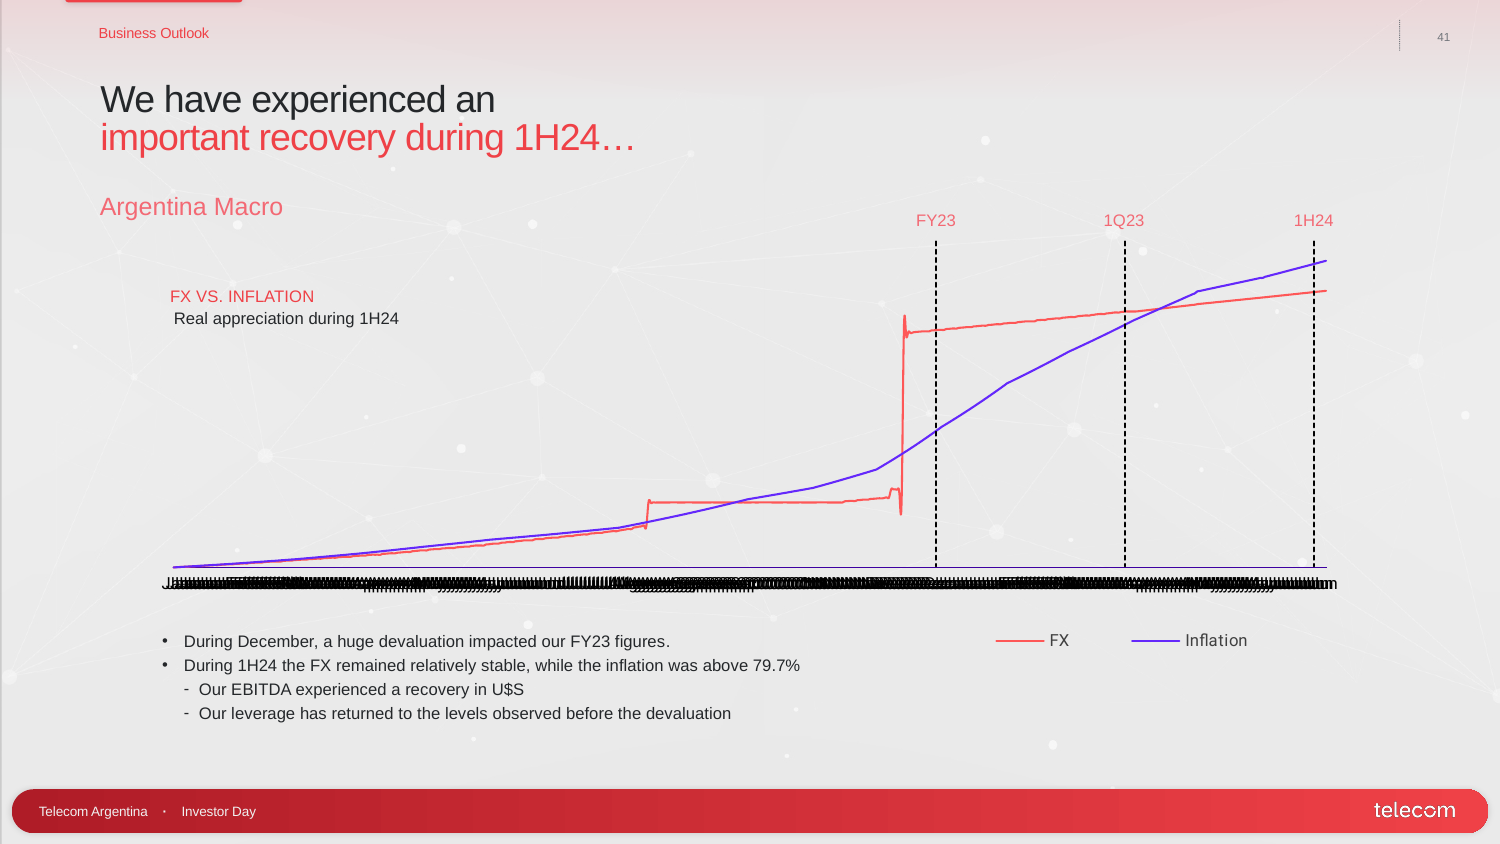

We have experienced an
important recovery during 1H24…
Argentina Macro
FY23
1Q23
1H24

### Chart

| Category | FX | Inflation |
|---|---|---|
| Jan | 100.0 | 100.19122820878357 |
| Jan | 100.5588168886882 | 100.38282209984548 |
| Jan | 100.67735380447054 | 100.57478237247341 |
| Jan | 100.84669225558818 | 100.76710972729227 |
| Jan | 101.0047414766313 | 100.95980486626674 |
| Jan | 101.17972454278619 | 101.15286849270389 |
| Jan | 101.17972454278619 | 101.34630131125569 |
| Jan | 101.17972454278619 | 101.5401040279216 |
| Jan | 101.65387220591555 | 101.73427735005117 |
| Jan | 101.81756604199595 | 101.92882198634658 |
| Jan | 101.98125987807632 | 102.12373864686526 |
| Jan | 102.15059832919395 | 102.31902804302247 |
| Jan | 102.3199367803116 | 102.5146908875939 |
| Jan | 102.3199367803116 | 102.71072789471826 |
| Jan | 102.3199367803116 | 102.9071397798999 |
| Jan | 102.84488597877623 | 103.1039272600114 |
| Jan | 103.00857981485663 | 103.30109105329623 |
| Jan | 103.18920749604877 | 103.49863187937133 |
| Jan | 103.3585459471664 | 103.69655045922975 |
| Jan | 103.55046285843305 | 103.89484751524328 |
| Jan | 103.55046285843305 | 104.09352377116511 |
| Jan | 103.55046285843305 | 104.2925799521324 |
| Jan | 104.06976744186048 | 104.49201678466903 |
| Jan | 104.25039512305261 | 104.69183499668819 |
| Jan | 104.44231203431926 | 104.892035317495 |
| Jan | 104.60600587039963 | 105.09261847778927 |
| Jan | 104.76969970648003 | 105.2935852096681 |
| Jan | 104.76969970648003 | 105.49493624662854 |
| Jan | 104.76969970648003 | 105.69667232357034 |
| Jan | 105.3059381350192 | 105.89879417679855 |
| Jan | 105.55430119665839 | 106.10130254402624 |
| Feb | 105.71799503273876 | 106.32387294515728 |
| Feb | 105.8760442537819 | 106.54691023578233 |
| Feb | 106.13005193045835 | 106.77041539530298 |
| Feb | 106.13005193045835 | 106.99438940517527 |
| Feb | 106.13005193045835 | 107.21883324891412 |
| Feb | 106.74531496951909 | 107.44374791209755 |
| Feb | 106.97674418604652 | 107.66913438237103 |
| Feb | 107.1630164822759 | 107.89499364945186 |
| Feb | 107.36622262361708 | 108.12132670513347 |
| Feb | 107.5355610747347 | 108.3481345432898 |
| Feb | 107.5355610747347 | 108.57541815987965 |
| Feb | 107.5355610747347 | 108.80317855295104 |
| Feb | 108.17904718898173 | 109.03141672264564 |
| Feb | 108.37096410024839 | 109.26013367120312 |
| Feb | 108.59110408670129 | 109.48933040296558 |
| Feb | 108.84511176337774 | 109.71900792438191 |
| Feb | 109.0483179047189 | 109.94916724401227 |
| Feb | 109.0483179047189 | 110.1798093725325 |
| Feb | 109.0483179047189 | 110.41093532273852 |
| Feb | 109.0483179047189 | 110.64254610955085 |
| Feb | 109.0483179047189 | 110.87464275001898 |
| Feb | 110.04177015127567 | 111.10722626332591 |
| Feb | 110.24497629261685 | 111.3402976707926 |
| Feb | 110.45382704899527 | 111.57385799588242 |
| Feb | 110.45382704899527 | 111.80790826420571 |
| Feb | 110.45382704899527 | 112.04244950352424 |
| Feb | 111.09166854820502 | 112.27748274375571 |
| Feb | 111.28358545947168 | 112.51300901697833 |
| Mar | 111.52065929103634 | 112.78698622710478 |
| Mar | 111.68999774215398 | 113.06163059129922 |
| Mar | 111.92142695868141 | 113.33694373412946 |
| Mar | 111.92142695868141 | 113.61292728411922 |
| Mar | 111.92142695868141 | 113.88958287375779 |
| Mar | 112.51975615263039 | 114.1669121395097 |
| Mar | 112.71167306389704 | 114.4449167218244 |
| Mar | 112.86407766990291 | 114.72359826514591 |
| Mar | 113.09550688643036 | 115.00295841792264 |
| Mar | 113.30435764280875 | 115.28299883261705 |
| Mar | 113.30435764280875 | 115.56372116571549 |
| Mar | 113.30435764280875 | 115.84512707773794 |
| Mar | 113.94219914201852 | 116.1272182332479 |
| Mar | 114.06073605780085 | 116.40999630086219 |
| Mar | 114.33732219462634 | 116.69346295326082 |
| Mar | 114.551817566042 | 116.97761986719692 |
| Mar | 114.7776021675322 | 117.2624687235066 |
| Mar | 114.7776021675322 | 117.54801120711895 |
| Mar | 114.7776021675322 | 117.83424900706596 |
| Mar | 115.44931135696545 | 118.12118381649258 |
| Mar | 115.72589749379094 | 118.40881733266663 |
| Mar | 115.9291036351321 | 118.69715125698893 |
| Mar | 116.15488823662226 | 118.98618729500335 |
| Mar | 116.15488823662226 | 119.27592715640684 |
| Mar | 116.15488823662226 | 119.5663725550596 |
| Mar | 116.15488823662226 | 119.85752520899521 |
| Mar | 117.080605102732 | 120.1493868404308 |
| Mar | 117.31767893429668 | 120.44195917577717 |
| Mar | 117.5773312260104 | 120.7352439456491 |
| Mar | 117.74102506209077 | 121.02924288487553 |
| Mar | 117.97809889365544 | 121.32395773250983 |
| Apr | 117.97809889365544 | 121.64522614970043 |
| Apr | 117.97809889365544 | 121.96734529248403 |
| Apr | 118.74576653872207 | 122.29031741360004 |
| Apr | 118.9771957552495 | 122.6141447717532 |
| Apr | 119.2255588168887 | 122.93882963162937 |
| Apr | 119.2255588168887 | 123.26437426391132 |
| Apr | 119.2255588168887 | 123.59078094529464 |
| Apr | 119.2255588168887 | 123.91805195850365 |
| Apr | 119.2255588168887 | 124.24618959230742 |
| Apr | 120.4504402799729 | 124.57519614153566 |
| Apr | 120.6592910363513 | 124.90507390709487 |
| Apr | 120.93023255813955 | 125.23582519598443 |
| Apr | 121.17859561977873 | 125.56745232131264 |
| Apr | 121.4156694513434 | 125.89995760231302 |
| Apr | 121.4156694513434 | 126.23334336436044 |
| Apr | 121.4156694513434 | 126.5676119389874 |
| Apr | 122.138180176112 | 126.90276566390037 |
| Apr | 122.45427861819824 | 127.23880688299612 |
| Apr | 122.75908783020996 | 127.57573794637807 |
| Apr | 123.04696319710997 | 127.91356121037282 |
| Apr | 123.3517724091217 | 128.25227903754654 |
| Apr | 123.3517724091217 | 128.59189379672154 |
| Apr | 123.3517724091217 | 128.93240786299276 |
| Apr | 124.30006773538045 | 129.27382361774454 |
| Apr | 124.67261232783923 | 129.61614344866712 |
| Apr | 125.06773538044705 | 129.9593697497734 |
| Apr | 125.310453827049 | 130.3035049214157 |
| Apr | 125.69428764958231 | 130.6485513703025 |
| Apr | 125.69428764958231 | 130.99451150951526 |
| Apr | 125.69428764958231 | 131.34138775852543 |
| May | 125.69428764958231 | 131.66521975123015 |
| May | 126.80627681192142 | 131.98985017587844 |
| May | 127.11673063897042 | 132.31528100106385 |
| May | 127.39896139083314 | 132.64151420023362 |
| May | 127.70941521788215 | 132.96855175170066 |
| May | 127.70941521788215 | 133.2963956386556 |
| May | 127.70941521788215 | 133.6250478491788 |
| May | 128.49966132309777 | 133.9545103762523 |
| May | 128.72544592458794 | 134.28478521777203 |
| May | 128.9794536012644 | 134.61587437655987 |
| May | 129.26168435312712 | 134.94777986037582 |
| May | 129.3745766538722 | 135.28050368193013 |
| May | 129.3745766538722 | 135.6140478588956 |
| May | 129.3745766538722 | 135.94841441391966 |
| May | 130.22126890946038 | 136.28360537463683 |
| May | 130.44705351095055 | 136.61962277368087 |
| May | 130.75750733799956 | 136.95646864869713 |
| May | 131.011515014676 | 137.29414504235493 |
| May | 131.37841499209756 | 137.63265400235997 |
| May | 131.37841499209756 | 137.9719975814667 |
| May | 131.37841499209756 | 138.31217783749082 |
| May | 132.28155339805824 | 138.6531968333217 |
| May | 132.6202303002935 | 138.9950566369349 |
| May | 133.0717995032739 | 139.33775932140475 |
| May | 133.0717995032739 | 139.68130696491693 |
| May | 133.0717995032739 | 140.025701650781 |
| May | 133.0717995032739 | 140.3709454674431 |
| May | 133.0717995032739 | 140.71704050849857 |
| May | 134.4829532625875 | 141.06398887270467 |
| May | 134.82163016482275 | 141.4117926639933 |
| May | 135.1885301422443 | 141.76045399148379 |
| Jun | 135.61187627003838 | 142.03153996841516 |
| Jun | 135.95055317227366 | 142.30314433820448 |
| Jun | 135.95055317227366 | 142.57526809216512 |
| Jun | 135.95055317227366 | 142.84791222350614 |
| Jun | 136.88191465342064 | 143.1210777273359 |
| Jun | 137.3052607812147 | 143.3947656006656 |
| Jun | 137.4463761571461 | 143.66897684241314 |
| Jun | 137.98261458568527 | 143.94371245340656 |
| Jun | 138.26484533754797 | 144.21897343638778 |
| Jun | 138.26484533754797 | 144.49476079601624 |
| Jun | 138.26484533754797 | 144.77107553887257 |
| Jun | 139.30909911944008 | 145.04791867346225 |
| Jun | 139.4784375705577 | 145.32529121021935 |
| Jun | 139.98645292391058 | 145.60319416151015 |
| Jun | 140.18401445021448 | 145.88162854163687 |
| Jun | 140.80492210431248 | 146.16059536684133 |
| Jun | 140.80492210431248 | 146.44009565530874 |
| Jun | 140.80492210431248 | 146.72013042717134 |
| Jun | 140.80492210431248 | 147.00070070451213 |
| Jun | 140.80492210431248 | 147.28180751136867 |
| Jun | 142.15962971325357 | 147.5634518737367 |
| Jun | 142.58297584104764 | 147.84563481957406 |
| Jun | 142.80876044253782 | 148.12835737880422 |
| Jun | 142.80876044253782 | 148.41162058332023 |
| Jun | 142.80876044253782 | 148.69542546698838 |
| Jun | 143.71189884849852 | 148.979773065652 |
| Jun | 144.07879882592007 | 149.2646644171353 |
| Jun | 144.41747572815532 | 149.55010056124698 |
| Jun | 144.61503725445922 | 149.8360825397843 |
| Jun | 144.89726800632198 | 150.12261139653657 |
| Jul | 144.89726800632198 | 150.42362608672553 |
| Jul | 144.89726800632198 | 150.72524434917364 |
| Jul | 145.5746218107925 | 151.02746739411907 |
| Jul | 146.3930909911944 | 151.3302964342267 |
| Jul | 146.47776021675324 | 151.63373268459296 |
| Jul | 146.9857755701061 | 151.93777736275064 |
| Jul | 147.3244524723414 | 152.24243168867386 |
| Jul | 147.3244524723414 | 152.547696884783 |
| Jul | 147.3244524723414 | 152.8535741759495 |
| Jul | 148.17114472792957 | 153.1600647895008 |
| Jul | 148.56626778053737 | 153.46716995522533 |
| Jul | 149.046060058704 | 153.7748909053774 |
| Jul | 149.21539850982163 | 154.08322887468208 |
| Jul | 149.61052156242945 | 154.39218510034027 |
| Jul | 149.61052156242945 | 154.70176082203363 |
| Jul | 149.61052156242945 | 155.0119572819295 |
| Jul | 150.5701061187627 | 155.32277572468598 |
| Jul | 151.07812147211558 | 155.63421739745678 |
| Jul | 151.24745992323324 | 155.94628354989635 |
| Jul | 151.6708060510273 | 156.25897543416485 |
| Jul | 152.09415217882142 | 156.5722943049332 |
| Jul | 152.09415217882142 | 156.88624141938809 |
| Jul | 152.09415217882142 | 157.20081803723698 |
| Jul | 152.96906750959585 | 157.51602542071328 |
| Jul | 153.30774441183112 | 157.83186483458127 |
| Jul | 153.81575976518403 | 158.14833754614125 |
| Jul | 154.1544366674193 | 158.46544482523464 |
| Jul | 154.49311356965453 | 158.78318794424905 |
| Jul | 154.49311356965453 | 159.1015681781234 |
| Jul | 154.49311356965453 | 159.42058680435292 |
| Jul | 155.368028900429 | 159.74024510299455 |
| Aug | 155.87604425378188 | 160.3536373808005 |
| Aug | 156.5816211334387 | 160.96938504554248 |
| Aug | 156.97674418604652 | 161.58749714175497 |
| Aug | 157.68232106570335 | 162.2079827487029 |
| Aug | 157.68232106570335 | 162.830850980515 |
| Aug | 157.68232106570335 | 163.4561109863177 |
| Aug | 159.85549785504628 | 164.0837719503694 |
| Aug | 160.41995935877173 | 164.71384309219553 |
| Aug | 160.95619778731088 | 165.3463336667239 |
| Aug | 161.5488823662226 | 165.9812529644206 |
| Aug | 162.1980130955069 | 166.6186103114266 |
| Aug | 162.1980130955069 | 167.2584150696946 |
| Aug | 162.1980130955069 | 167.90067663712654 |
| Aug | 197.5333032287198 | 168.5454044477118 |
| Aug | 197.56152630390608 | 169.19260797166564 |
| Aug | 197.5333032287198 | 169.8422967155683 |
| Aug | 197.5333032287198 | 170.49448022250473 |
| Aug | 197.5333032287198 | 171.1491680722047 |
| Aug | 197.5333032287198 | 171.80636988118349 |
| Aug | 197.5333032287198 | 172.46609530288322 |
| Aug | 197.5333032287198 | 173.1283540278146 |
| Aug | 197.5333032287198 | 173.79315578369926 |
| Aug | 197.5333032287198 | 174.46051033561267 |
| Aug | 197.56152630390608 | 175.13042748612756 |
| Aug | 197.61797245427863 | 175.80291707545794 |
| Aug | 197.61797245427863 | 176.47798898160354 |
| Aug | 197.61797245427863 | 177.15565312049506 |
| Aug | 197.5333032287198 | 177.83591944613966 |
| Aug | 197.56152630390608 | 178.5187979507673 |
| Aug | 197.56152630390608 | 179.20429866497742 |
| Aug | 197.56152630390608 | 179.89243165788633 |
| Sep | 197.61797245427863 | 180.59898941785946 |
| Sep | 197.61797245427863 | 181.3083223021865 |
| Sep | 197.61797245427863 | 182.02044121063477 |
| Sep | 197.56152630390608 | 182.73535708578225 |
| Sep | 197.56152630390608 | 183.45308091318577 |
| Sep | 197.56152630390608 | 184.17362372154972 |
| Sep | 197.5333032287198 | 184.8969965828956 |
| Sep | 197.5333032287198 | 185.62321061273218 |
| Sep | 197.5333032287198 | 186.35227697022617 |
| Sep | 197.5333032287198 | 187.08420685837388 |
| Sep | 197.5333032287198 | 187.81901152417322 |
| Sep | 197.5333032287198 | 188.55670225879658 |
| Sep | 197.58974937909235 | 189.29729039776433 |
| Sep | 197.56152630390608 | 190.04078732111898 |
| Sep | 197.56152630390608 | 190.78720445360014 |
| Sep | 197.56152630390608 | 191.53655326481993 |
| Sep | 197.56152630390608 | 192.28884526943932 |
| Sep | 197.56152630390608 | 193.04409202734504 |
| Sep | 197.5333032287198 | 193.80230514382725 |
| Sep | 197.61797245427863 | 194.56349626975782 |
| Sep | 197.56152630390608 | 195.32767710176935 |
| Sep | 197.58974937909235 | 196.09485938243498 |
| Sep | 197.58974937909235 | 196.86505490044874 |
| Sep | 197.58974937909235 | 197.63827549080676 |
| Sep | 197.58974937909235 | 198.4145330349891 |
| Sep | 197.56152630390608 | 199.1938394611423 |
| Sep | 197.56152630390608 | 199.97620674426275 |
| Sep | 197.58974937909235 | 200.76164690638063 |
| Sep | 197.5333032287198 | 201.55017201674468 |
| Sep | 197.5333032287198 | 202.3417941920076 |
| Oct | 197.5333032287198 | 202.87146054456366 |
| Oct | 197.58974937909235 | 203.40251339488282 |
| Oct | 197.58974937909235 | 203.9349563723745 |
| Oct | 197.56152630390608 | 204.46879311594876 |
| Oct | 197.56152630390608 | 205.00402727404116 |
| Oct | 197.61797245427863 | 205.5406625046377 |
| Oct | 197.61797245427863 | 206.07870247529982 |
| Oct | 197.61797245427863 | 206.61815086318947 |
| Oct | 197.61797245427863 | 207.15901135509424 |
| Oct | 197.61797245427863 | 207.70128764745255 |
| Oct | 197.61797245427863 | 208.24498344637894 |
| Oct | 197.5333032287198 | 208.79010246768937 |
| Oct | 197.5333032287198 | 209.33664843692657 |
| Oct | 197.5333032287198 | 209.88462508938562 |
| Oct | 197.5333032287198 | 210.43403617013942 |
| Oct | 197.5333032287198 | 210.9848854340642 |
| Oct | 197.61797245427863 | 211.53717664586534 |
| Oct | 197.61797245427863 | 212.09091358010298 |
| Oct | 197.5333032287198 | 212.64610002121785 |
| Oct | 197.5333032287198 | 213.20273976355713 |
| Oct | 197.5333032287198 | 213.76083661140046 |
| Oct | 197.5333032287198 | 214.3203943789858 |
| Oct | 197.5333032287198 | 214.8814168905356 |
| Oct | 197.5333032287198 | 215.44390798028292 |
| Oct | 197.61797245427863 | 216.00787149249757 |
| Oct | 197.5333032287198 | 216.5733112815125 |
| Oct | 197.5333032287198 | 217.14023121175 |
| Oct | 197.5333032287198 | 217.7086351577483 |
| Oct | 197.5333032287198 | 218.2785270041878 |
| Oct | 197.5333032287198 | 218.84991064591782 |
| Oct | 197.56152630390608 | 219.42278998798318 |
| Nov | 197.5333032287198 | 220.29101568502125 |
| Nov | 197.61797245427863 | 221.16267683131707 |
| Nov | 197.61797245427863 | 222.0377870204692 |
| Nov | 197.61797245427863 | 222.91635989986426 |
| Nov | 197.61797245427863 | 223.7984091708896 |
| Nov | 197.61797245427863 | 224.68394858914715 |
| Nov | 197.56152630390608 | 225.5729919646678 |
| Nov | 197.5333032287198 | 226.46555316212687 |
| Nov | 197.5333032287198 | 227.36164610106027 |
| Nov | 197.5333032287198 | 228.26128475608158 |
| Nov | 197.5333032287198 | 229.16448315710002 |
| Nov | 197.5333032287198 | 230.0712553895392 |
| Nov | 197.5333032287198 | 230.98161559455684 |
| Nov | 197.61797245427863 | 231.89557796926525 |
| Nov | 199.22668773989614 | 232.81315676695274 |
| Nov | 199.50891849175886 | 233.73436629730594 |
| Nov | 199.7911492436216 | 234.6592209266329 |
| Nov | 199.7911492436216 | 235.58773507808723 |
| Nov | 199.7911492436216 | 236.5199232318929 |
| Nov | 199.7911492436216 | 237.45579992557018 |
| Nov | 200.9200722510725 | 238.39537975416226 |
| Nov | 201.2023030029352 | 239.33867737046296 |
| Nov | 201.48453375479792 | 240.2857074852451 |
| Nov | 201.85143373221948 | 241.23648486749005 |
| Nov | 201.85143373221948 | 242.191024344618 |
| Nov | 201.85143373221948 | 243.1493408027192 |
| Nov | 202.64167983743508 | 244.11144918678607 |
| Nov | 202.9239105892978 | 245.07736450094635 |
| Nov | 203.20614134116056 | 246.047101808697 |
| Nov | 203.48837209302326 | 247.02067623313917 |
| Dec | 203.82704899525854 | 248.86712276792053 |
| Dec | 203.82704899525854 | 250.72737124372884 |
| Dec | 203.82704899525854 | 252.60152482822832 |
| Dec | 204.58907202528786 | 254.4896874602477 |
| Dec | 204.95597200270942 | 256.39196385554453 |
| Dec | 205.29464890494467 | 258.3084595126127 |
| Dec | 217.31767893429668 | 260.2392807185333 |
| Dec | 217.31767893429668 | 262.1845345548689 |
| Dec | 217.31767893429668 | 264.1443289036027 |
| Dec | 217.31767893429668 | 266.1187724531211 |
| Dec | 206.56468728832692 | 268.1079747042419 |
| Dec | 206.84691804018965 | 270.1120459762866 |
| Dec | 451.5409799051705 | 272.1310974131991 |
| Dec | 451.85143373221945 | 274.1652409897093 |
| Dec | 452.1901106344547 | 276.2145895175433 |
| Dec | 452.1901106344547 | 278.27925665167976 |
| Dec | 452.1901106344547 | 280.3593568966531 |
| Dec | 453.0368028900429 | 282.4550056129038 |
| Dec | 453.3472567170919 | 284.5663190231762 |
| Dec | 453.65771054414085 | 286.6934142189643 |
| Dec | 453.9399412960036 | 288.8364091670051 |
| Dec | 454.2503951230526 | 290.9954227158214 |
| Dec | 454.2503951230526 | 293.1705746023127 |
| Dec | 454.2503951230526 | 295.36198545839585 |
| Dec | 454.2503951230526 | 297.5697768176952 |
| Dec | 455.435764280876 | 299.79407112228256 |
| Dec | 455.746218107925 | 302.03499172946806 |
| Dec | 456.056671934974 | 304.29266291864104 |
| Dec | 456.3389026868368 | 306.56720989816284 |
| Dec | 456.3389026868368 | 308.85875881231044 |
| Dec | 456.3389026868368 | 311.16743674827245 |
| Jan | 456.3389026868368 | 313.08428362304437 |
| Jan | 457.60894107021903 | 315.0129386162355 |
| Jan | 457.8347256717092 | 316.95347446796006 |
| Jan | 458.17340257394454 | 318.9059643664243 |
| Jan | 458.4556333258072 | 320.87048195068695 |
| Jan | 458.4556333258072 | 322.8471013134364 |
| Jan | 458.4556333258072 | 324.83589700378513 |
| Jan | 459.35877173176783 | 326.83694403008167 |
| Jan | 459.6974486340032 | 328.85031786273913 |
| Jan | 459.97967938586584 | 330.876094437082 |
| Jan | 460.2619101377286 | 332.91435015620965 |
| Jan | 460.6005870399639 | 334.9651618938784 |
| Jan | 460.6005870399639 | 337.0286069974006 |
| Jan | 460.6005870399639 | 339.1047632905616 |
| Jan | 461.5037254459246 | 341.19370907655536 |
| Jan | 461.7859561977873 | 343.29552314093746 |
| Jan | 462.0681869496501 | 345.41028475459643 |
| Jan | 462.43508692707155 | 347.5380736767437 |
| Jan | 462.7173176789343 | 349.6789701579216 |
| Jan | 462.7173176789343 | 351.83305494303016 |
| Jan | 462.7173176789343 | 354.0004092743723 |
| Jan | 463.6769022352676 | 356.1811148947182 |
| Jan | 463.9591329871303 | 358.37525405038775 |
| Jan | 464.2413637389931 | 360.58290949435315 |
| Jan | 464.58004064122827 | 362.8041644893595 |
| Jan | 464.86227139309096 | 365.0391028110653 |
| Jan | 464.86227139309096 | 367.28780875120196 |
| Jan | 464.86227139309096 | 369.5503671207531 |
| Jan | 465.8218559494243 | 371.826863253153 |
| Jan | 466.10408670128703 | 374.1173830075052 |
| Jan | 466.3863174531497 | 376.4220127718206 |
| Feb | 466.72499435538504 | 377.9553256345134 |
| Feb | 467.0072251072477 | 379.49488427522954 |
| Feb | 467.0072251072477 | 381.04071413544557 |
| Feb | 467.0072251072477 | 382.592840760271 |
| Feb | 467.96680966358093 | 384.1512897988703 |
| Feb | 468.2490404154437 | 385.71608700488724 |
| Feb | 468.5877173176789 | 387.28725823686995 |
| Feb | 468.86994806954164 | 388.86482945869847 |
| Feb | 469.208624971777 | 390.4488267400139 |
| Feb | 469.208624971777 | 392.039276256649 |
| Feb | 469.208624971777 | 393.6362042910609 |
| Feb | 469.208624971777 | 395.23963723276535 |
| Feb | 469.208624971777 | 396.8496015787729 |
| Feb | 470.73267103183565 | 398.46612393402654 |
| Feb | 471.08077444118305 | 400.08923101184166 |
| Feb | 471.3535786859336 | 401.7189496343473 |
| Feb | 471.3535786859336 | 403.35530673292953 |
| Feb | 471.3535786859336 | 404.9983293486762 |
| Feb | 472.31316324226685 | 406.6480446328241 |
| Feb | 472.5953939941296 | 408.30447984720763 |
| Feb | 472.9340708963649 | 409.96766236470904 |
| Feb | 473.2163016482276 | 411.6376196697111 |
| Feb | 473.5549785504629 | 413.3143793585511 |
| Feb | 473.5549785504629 | 414.9979691399768 |
| Feb | 473.5549785504629 | 416.6884168356046 |
| Feb | 474.5145631067961 | 418.38575038037897 |
| Feb | 474.7967938586588 | 420.0899978230344 |
| Feb | 475.1354707608941 | 421.8011873265587 |
| Feb | 475.4177015127568 | 423.5193471686584 |
| Mar | 475.6999322646196 | 424.9709598744719 |
| Mar | 475.6999322646196 | 426.427547983326 |
| Mar | 475.6999322646196 | 427.8891285484164 |
| Mar | 476.54662452020773 | 429.3557186813885 |
| Mar | 477.1110860239331 | 430.82733555253793 |
| Mar | 477.3933167757959 | 432.3039963910115 |
| Mar | 477.67554752765864 | 433.78571848500883 |
| Mar | 477.95777827952134 | 435.27251918198505 |
| Mar | 477.95777827952134 | 436.76441588885353 |
| Mar | 477.95777827952134 | 438.2614260721899 |
| Mar | 478.8044705351095 | 439.7635672584366 |
| Mar | 479.08670128697224 | 441.2708570341077 |
| Mar | 479.6511627906977 | 442.7833130459952 |
| Mar | 479.93339354256045 | 444.30095300137555 |
| Mar | 480.2156242944231 | 445.8237946682168 |
| Mar | 480.2156242944231 | 447.3518558753868 |
| Mar | 480.2156242944231 | 448.8851545128617 |
| Mar | 481.0623165500113 | 450.42370853193563 |
| Mar | 481.34454730187406 | 451.9675359454309 |
| Mar | 481.6267780537367 | 453.5166548279086 |
| Mar | 482.1912395574622 | 455.0710833158805 |
| Mar | 482.47347030932485 | 456.63083960802123 |
| Mar | 482.47347030932485 | 458.19594196538134 |
| Mar | 482.47347030932485 | 459.76640871160123 |
| Mar | 483.32016256491306 | 461.3422582331255 |
| Mar | 483.6023933167758 | 462.92350897941833 |
| Mar | 483.9787198013096 | 464.51017946317944 |
| Mar | 483.9787198013096 | 466.10228826056084 |
| Mar | 483.9787198013096 | 467.69985401138433 |
| Mar | 483.9787198013096 | 469.3028954193597 |
| Mar | 483.9787198013096 | 470.9114312523036 |
| Apr | 484.0 | 472.3114312523036 |
| Apr | 484.3666666666667 | 473.71143125230356 |
| Apr | 484.73333333333335 | 475.11143125230353 |
| Apr | 485.1 | 476.5114312523035 |
| Apr | 485.4666666666667 | 477.9114312523035 |
| Apr | 485.83333333333337 | 479.31143125230346 |
| Apr | 486.20000000000005 | 480.71143125230344 |
| Apr | 486.5666666666667 | 482.1114312523034 |
| Apr | 486.9333333333334 | 483.5114312523034 |
| Apr | 487.30000000000007 | 484.9114312523034 |
| Apr | 487.66666666666674 | 486.31143125230335 |
| Apr | 488.0333333333334 | 487.7114312523033 |
| Apr | 488.4000000000001 | 489.1114312523033 |
| Apr | 488.76666666666677 | 490.5114312523033 |
| Apr | 489.13333333333344 | 491.91143125230326 |
| Apr | 489.5000000000001 | 493.31143125230324 |
| Apr | 489.8666666666668 | 494.7114312523032 |
| Apr | 490.23333333333346 | 496.1114312523032 |
| Apr | 490.60000000000014 | 497.51143125230317 |
| Apr | 490.9666666666668 | 498.91143125230315 |
| Apr | 491.3333333333335 | 500.3114312523031 |
| Apr | 491.70000000000016 | 501.7114312523031 |
| Apr | 492.06666666666683 | 503.1114312523031 |
| Apr | 492.4333333333335 | 504.51143125230305 |
| Apr | 492.8000000000002 | 505.91143125230303 |
| Apr | 493.16666666666686 | 507.311431252303 |
| Apr | 493.53333333333353 | 508.711431252303 |
| Apr | 493.9000000000002 | 510.11143125230296 |
| Apr | 494.2666666666669 | 511.51143125230294 |
| Apr | 495.0 | 514.0 |
| May | 495.3225806451613 | 514.6774193548387 |
| May | 495.64516129032256 | 515.3548387096773 |
| May | 495.96774193548384 | 516.032258064516 |
| May | 496.2903225806451 | 516.7096774193546 |
| May | 496.6129032258064 | 517.3870967741933 |
| May | 496.9354838709677 | 518.064516129032 |
| May | 497.25806451612897 | 518.7419354838706 |
| May | 497.58064516129025 | 519.4193548387093 |
| May | 497.90322580645153 | 520.096774193548 |
| May | 498.2258064516128 | 520.7741935483866 |
| May | 498.5483870967741 | 521.4516129032253 |
| May | 498.8709677419354 | 522.129032258064 |
| May | 499.19354838709666 | 522.8064516129026 |
| May | 499.51612903225794 | 523.4838709677413 |
| May | 499.8387096774192 | 524.1612903225799 |
| May | 500.1612903225805 | 524.8387096774186 |
| May | 500.4838709677418 | 525.5161290322573 |
| May | 500.80645161290306 | 526.1935483870959 |
| May | 501.12903225806434 | 526.8709677419346 |
| May | 501.4516129032256 | 527.5483870967732 |
| May | 501.7741935483869 | 528.2258064516119 |
| May | 502.0967741935482 | 528.9032258064506 |
| May | 502.41935483870947 | 529.5806451612892 |
| May | 502.74193548387075 | 530.2580645161279 |
| May | 503.06451612903203 | 530.9354838709666 |
| May | 503.3870967741933 | 531.6129032258052 |
| May | 503.7096774193546 | 532.2903225806439 |
| May | 504.0322580645159 | 532.9677419354825 |
| May | 504.35483870967715 | 533.6451612903212 |
| May | 504.67741935483843 | 534.3225806451599 |
| May | 504.9999999999997 | 534.3225806451599 |
| Jun | 505.33333333333303 | 535.8333333333334 |
| Jun | 505.66666666666634 | 536.6666666666667 |
| Jun | 505.99999999999966 | 537.5000000000001 |
| Jun | 506.333333333333 | 538.3333333333335 |
| Jun | 506.6666666666663 | 539.1666666666669 |
| Jun | 506.9999999999996 | 540.0000000000002 |
| Jun | 507.3333333333329 | 540.8333333333336 |
| Jun | 507.66666666666623 | 541.666666666667 |
| Jun | 507.99999999999955 | 542.5000000000003 |
| Jun | 508.33333333333286 | 543.3333333333337 |
| Jun | 508.6666666666662 | 544.1666666666671 |
| Jun | 508.9999999999995 | 545.0000000000005 |
| Jun | 509.3333333333328 | 545.8333333333338 |
| Jun | 509.6666666666661 | 546.6666666666672 |
| Jun | 509.99999999999943 | 547.5000000000006 |
| Jun | 510.33333333333275 | 548.3333333333339 |
| Jun | 510.66666666666606 | 549.1666666666673 |
| Jun | 510.9999999999994 | 550.0000000000007 |
| Jun | 511.3333333333327 | 550.833333333334 |
| Jun | 511.666666666666 | 551.6666666666674 |
| Jun | 511.9999999999993 | 552.5000000000008 |
| Jun | 512.3333333333327 | 553.3333333333342 |
| Jun | 512.6666666666661 | 554.1666666666675 |
| Jun | 512.9999999999994 | 555.0000000000009 |
| Jun | 513.3333333333328 | 555.8333333333343 |
| Jun | 513.6666666666662 | 556.6666666666677 |
| Jun | 513.9999999999995 | 557.500000000001 |
| Jun | 514.3333333333329 | 558.3333333333344 |
| Jun | 514.6666666666663 | 559.1666666666678 |
| Jun | 514.9999999999997 | 560.0 |
FX VS. INFLATION
Real appreciation during 1H24
During December, a huge devaluation impacted our FY23 figures.
During 1H24 the FX remained relatively stable, while the inflation was above 79.7%
Our EBITDA experienced a recovery in U$S
Our leverage has returned to the levels observed before the devaluation